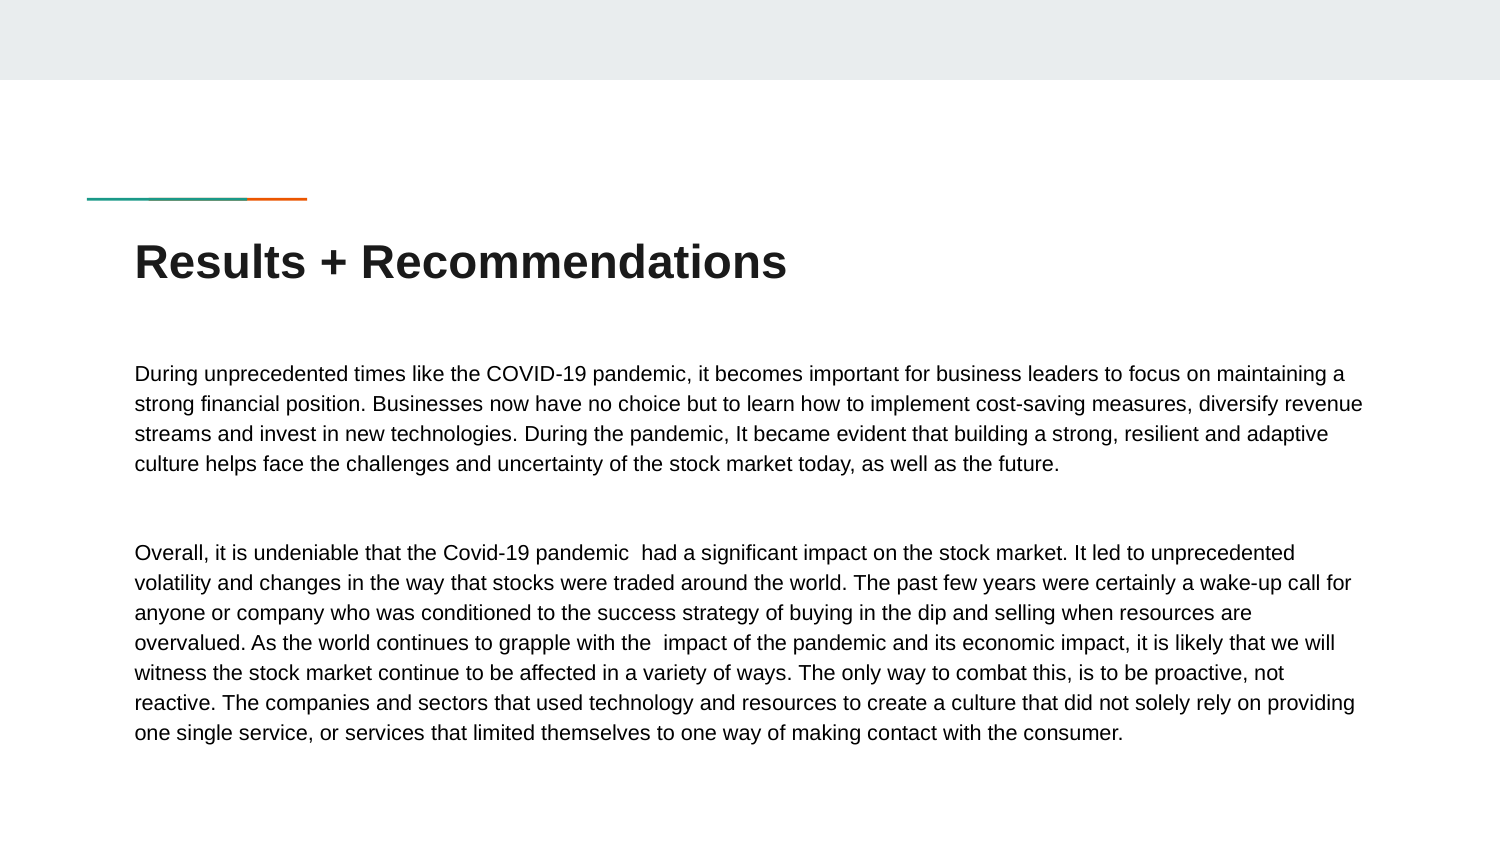

# Results + Recommendations
During unprecedented times like the COVID-19 pandemic, it becomes important for business leaders to focus on maintaining a strong financial position. Businesses now have no choice but to learn how to implement cost-saving measures, diversify revenue streams and invest in new technologies. During the pandemic, It became evident that building a strong, resilient and adaptive culture helps face the challenges and uncertainty of the stock market today, as well as the future.

Overall, it is undeniable that the Covid-19 pandemic  had a significant impact on the stock market. It led to unprecedented volatility and changes in the way that stocks were traded around the world. The past few years were certainly a wake-up call for anyone or company who was conditioned to the success strategy of buying in the dip and selling when resources are overvalued. As the world continues to grapple with the  impact of the pandemic and its economic impact, it is likely that we will witness the stock market continue to be affected in a variety of ways. The only way to combat this, is to be proactive, not reactive. The companies and sectors that used technology and resources to create a culture that did not solely rely on providing one single service, or services that limited themselves to one way of making contact with the consumer.